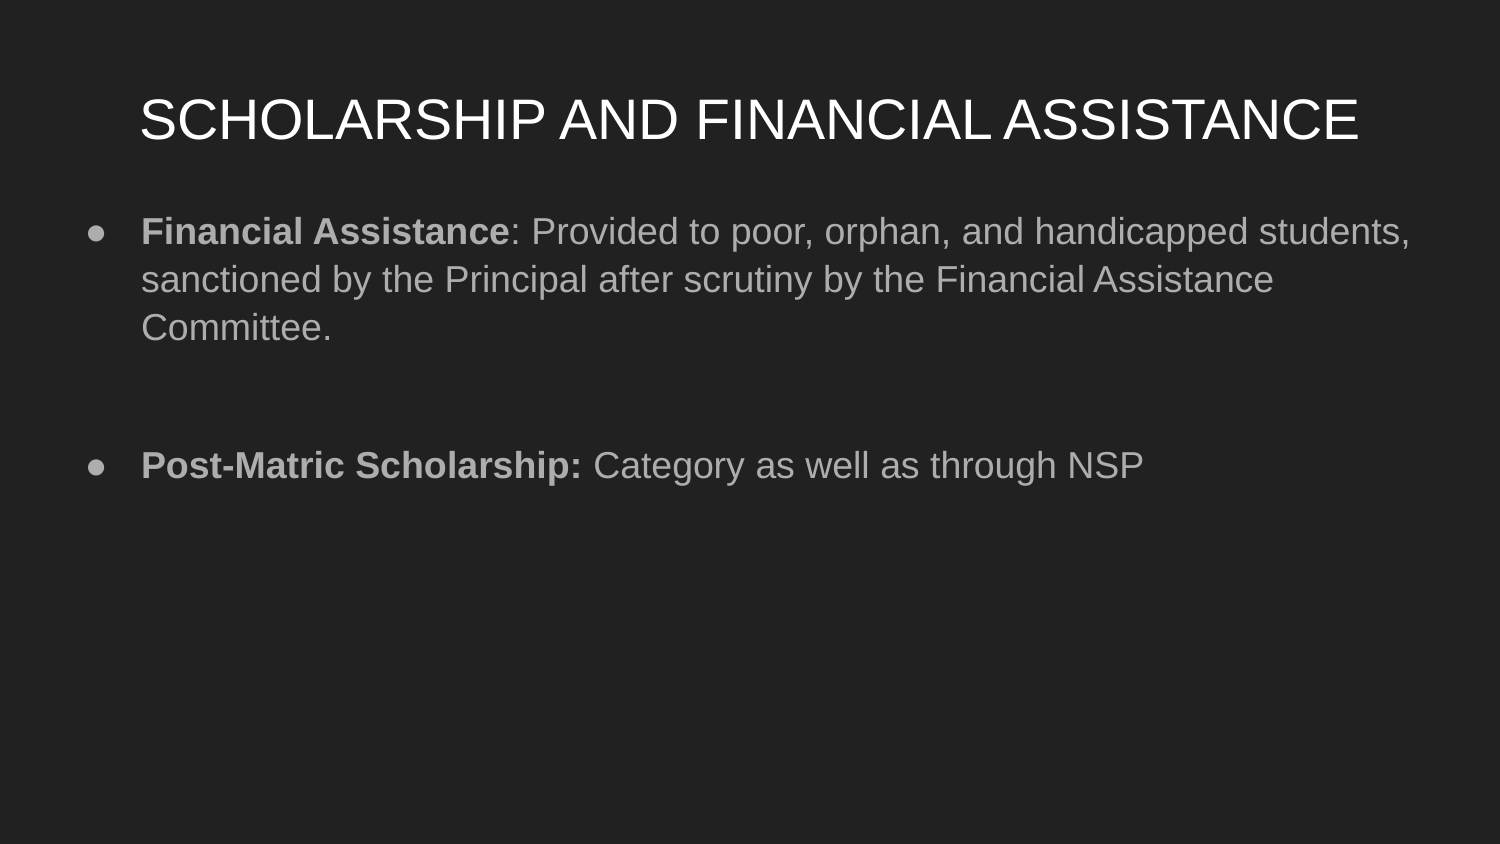

# SCHOLARSHIP AND FINANCIAL ASSISTANCE
Financial Assistance: Provided to poor, orphan, and handicapped students, sanctioned by the Principal after scrutiny by the Financial Assistance Committee.

Post-Matric Scholarship: Category as well as through NSP